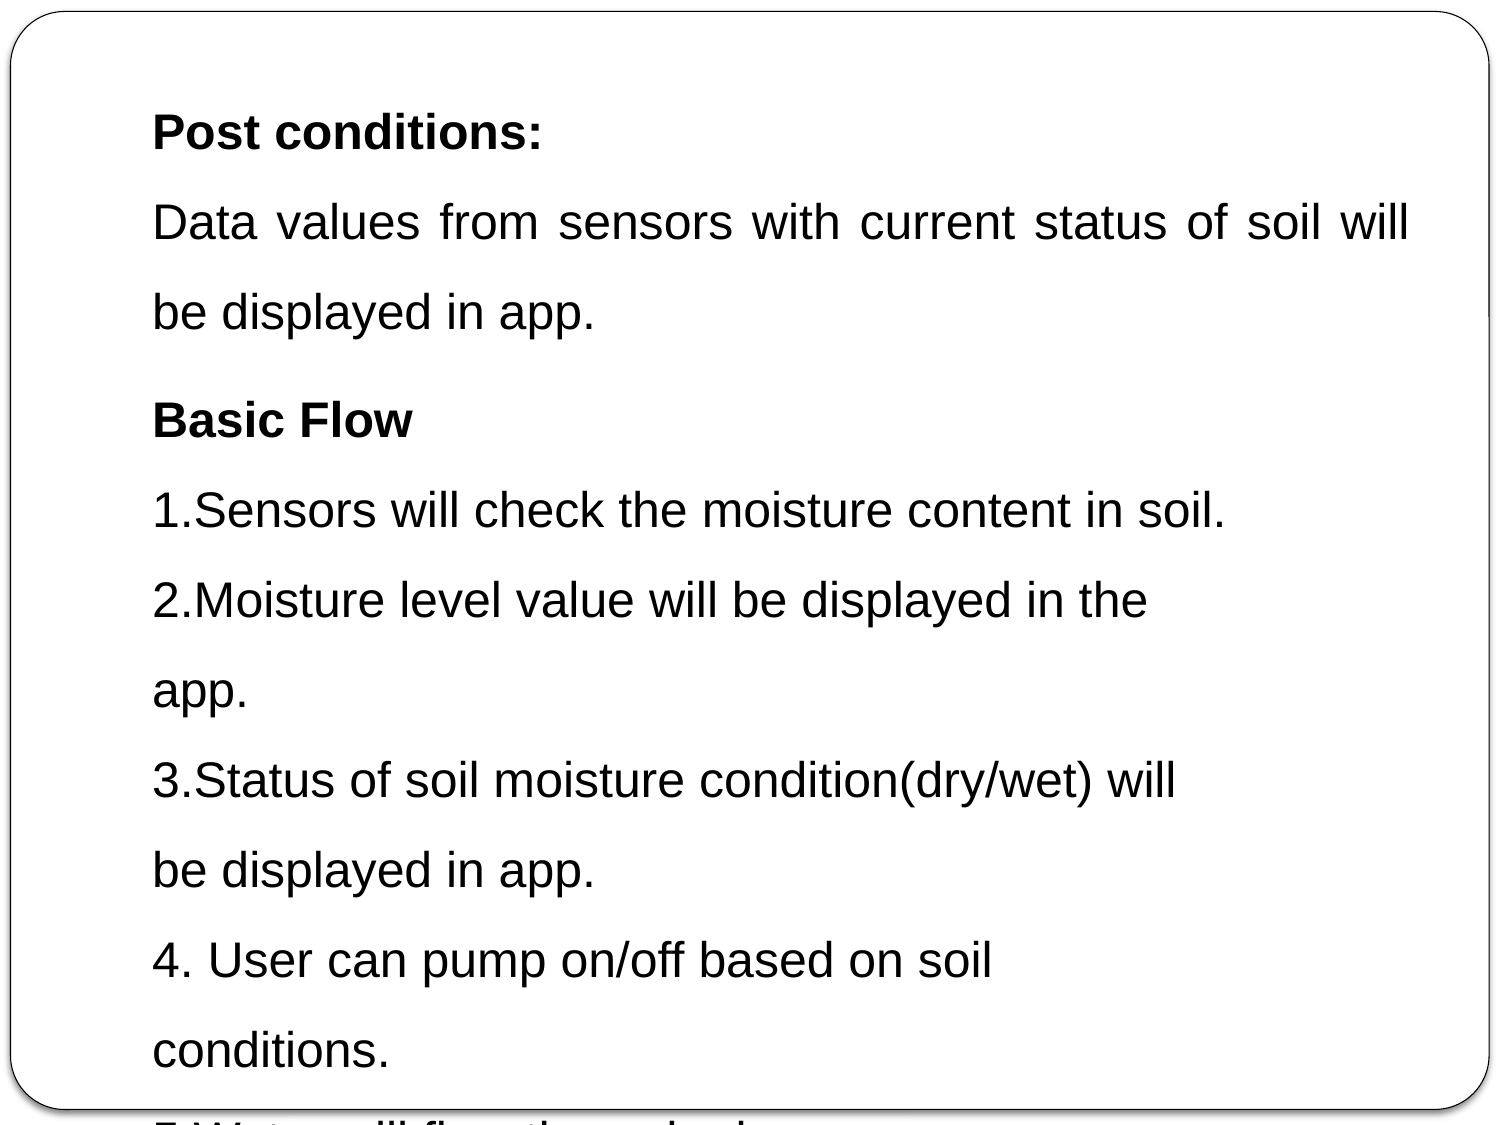

Post conditions:
Data values from sensors with current status of soil will be displayed in app.

Basic Flow
1.Sensors will check the moisture content in soil.
2.Moisture level value will be displayed in the app.
3.Status of soil moisture condition(dry/wet) will be displayed in app.
4. User can pump on/off based on soil conditions.
5.Water will flow through pipes.